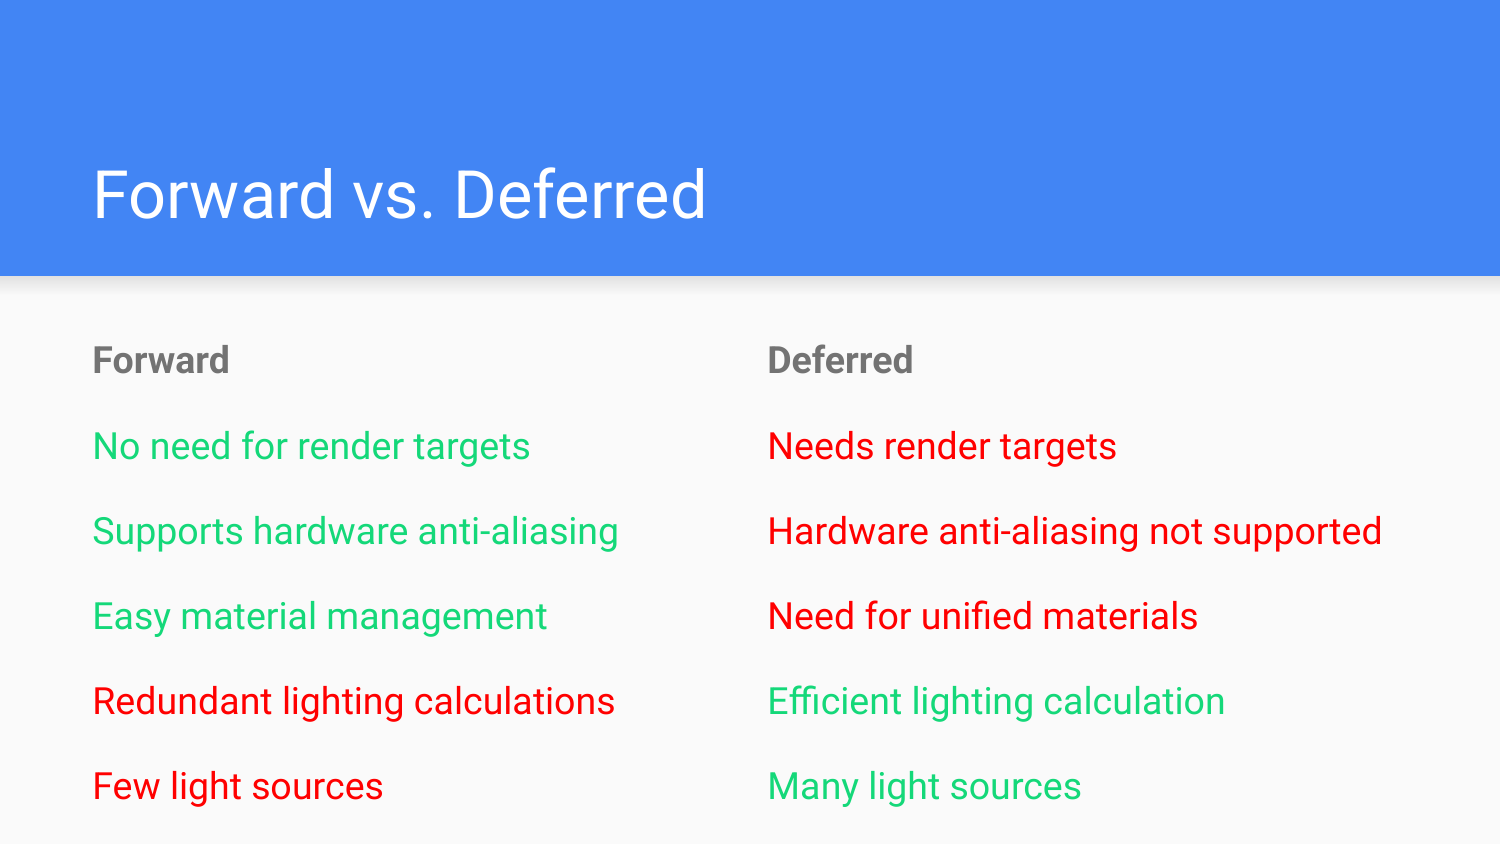

# Forward vs. Deferred
Forward
No need for render targets
Supports hardware anti-aliasing
Easy material management
Redundant lighting calculations
Few light sources
Deferred
Needs render targets
Hardware anti-aliasing not supported
Need for unified materials
Efficient lighting calculation
Many light sources